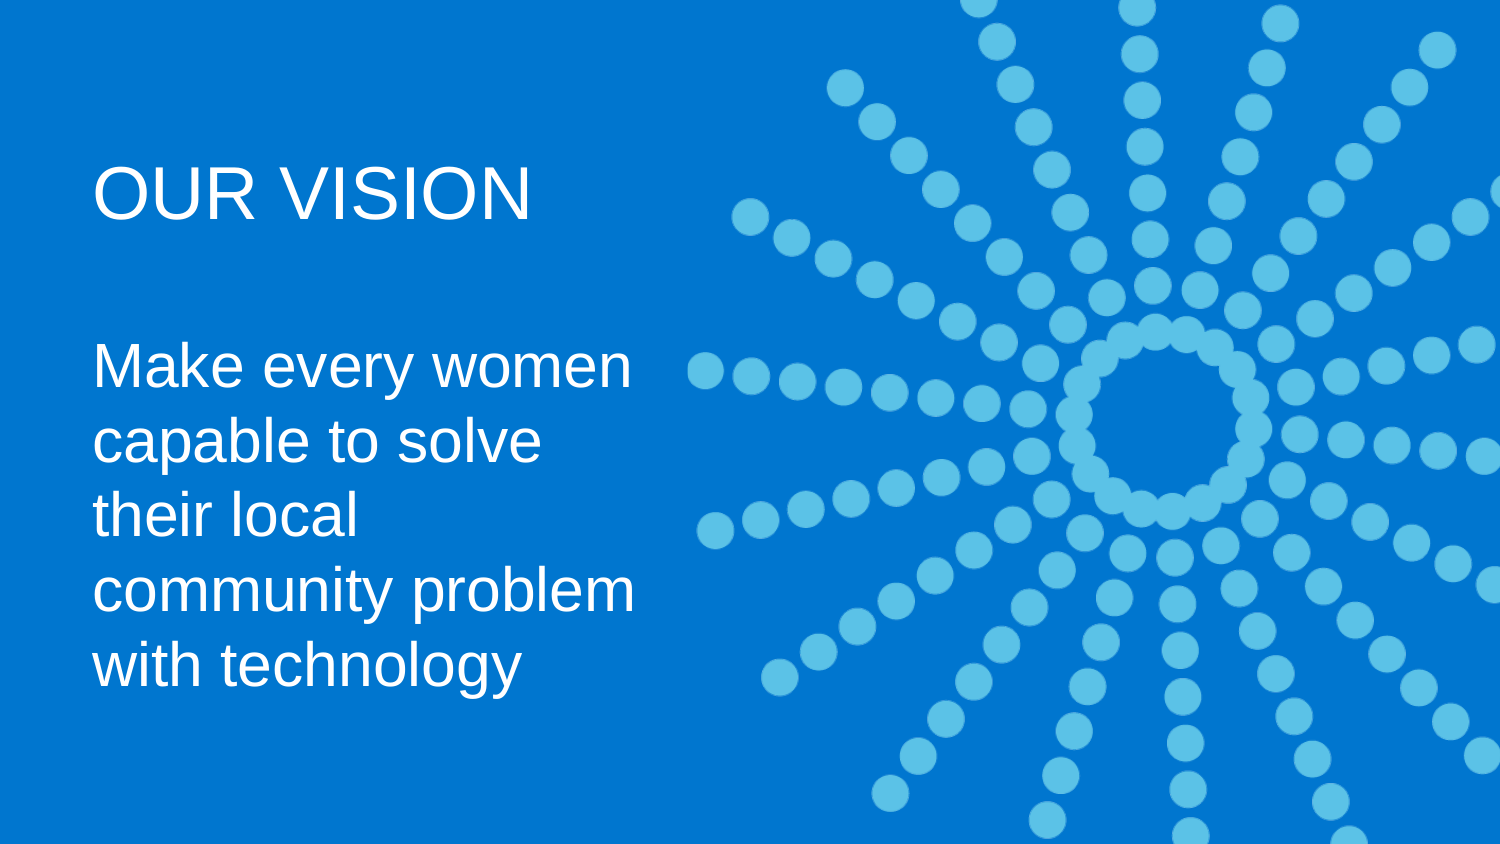

# OUR VISION

Make every women capable to solve their local community problem with technology